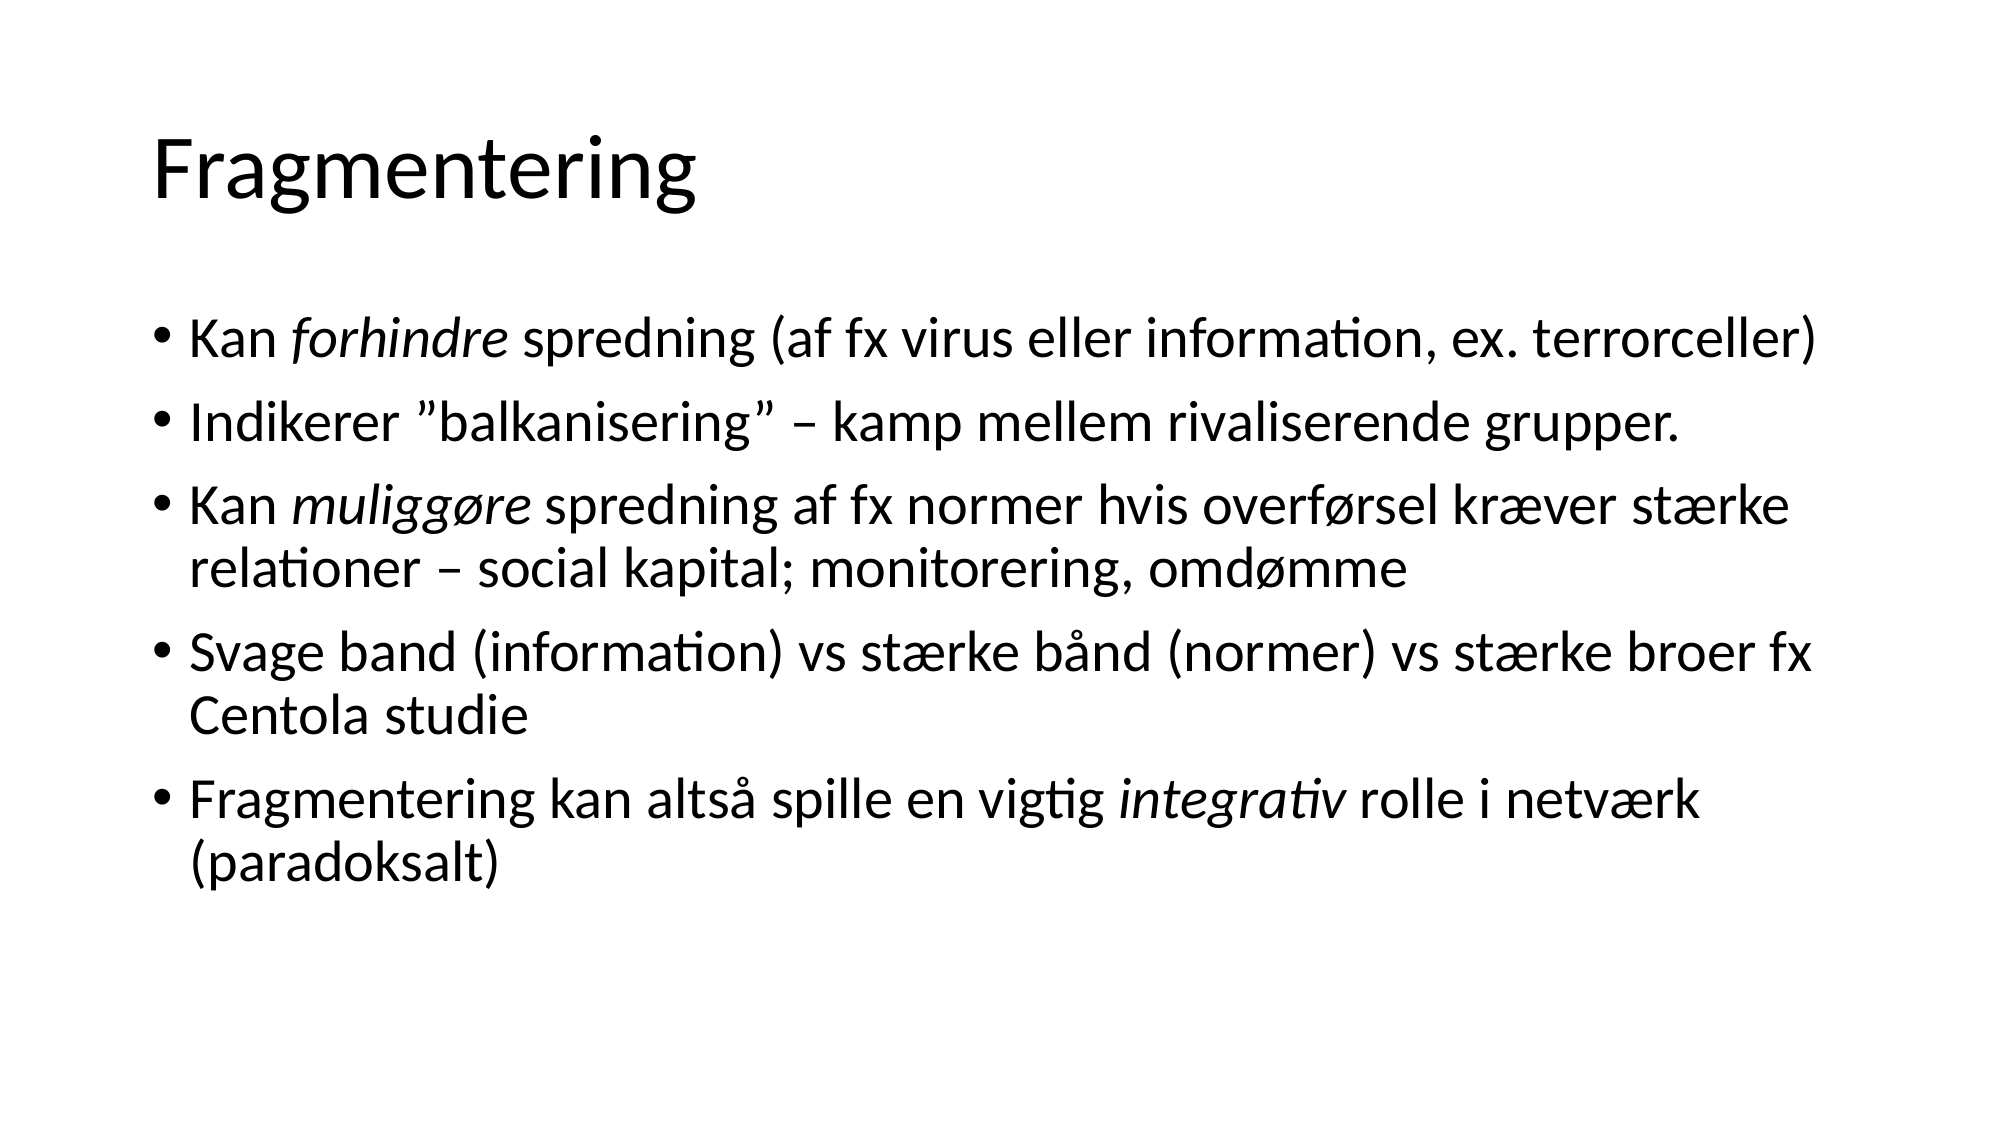

# Fragmentering
Kan forhindre spredning (af fx virus eller information, ex. terrorceller)
Indikerer ”balkanisering” – kamp mellem rivaliserende grupper.
Kan muliggøre spredning af fx normer hvis overførsel kræver stærke relationer – social kapital; monitorering, omdømme
Svage band (information) vs stærke bånd (normer) vs stærke broer fx Centola studie
Fragmentering kan altså spille en vigtig integrativ rolle i netværk (paradoksalt)